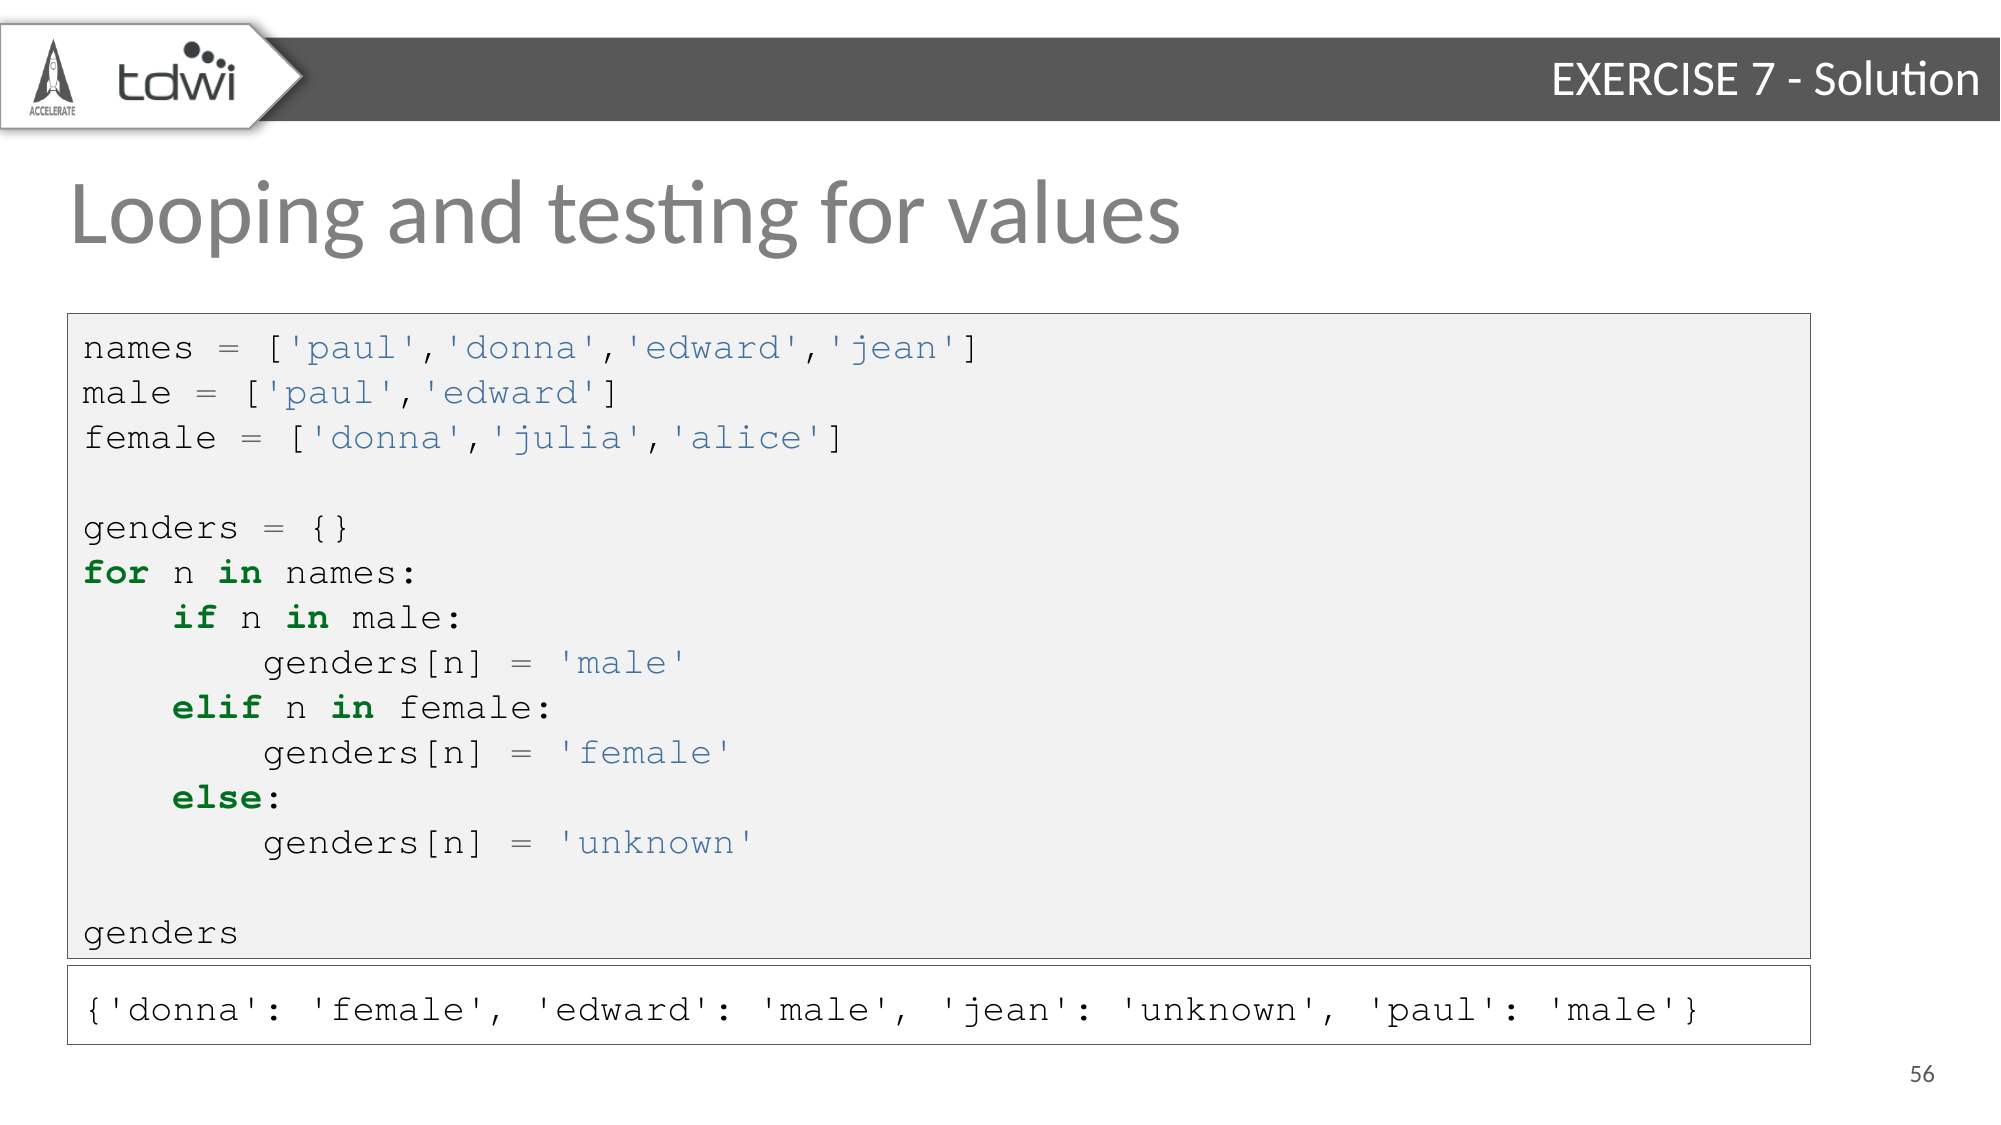

EXERCISE 7 - Solution
# Looping and testing for values
names = ['paul','donna','edward','jean']
male = ['paul','edward']
female = ['donna','julia','alice']
genders = {}
for n in names:
    if n in male:
        genders[n] = 'male'
    elif n in female:
        genders[n] = 'female'
    else:
        genders[n] = 'unknown'

genders

{'donna': 'female', 'edward': 'male', 'jean': 'unknown', 'paul': 'male'}
56